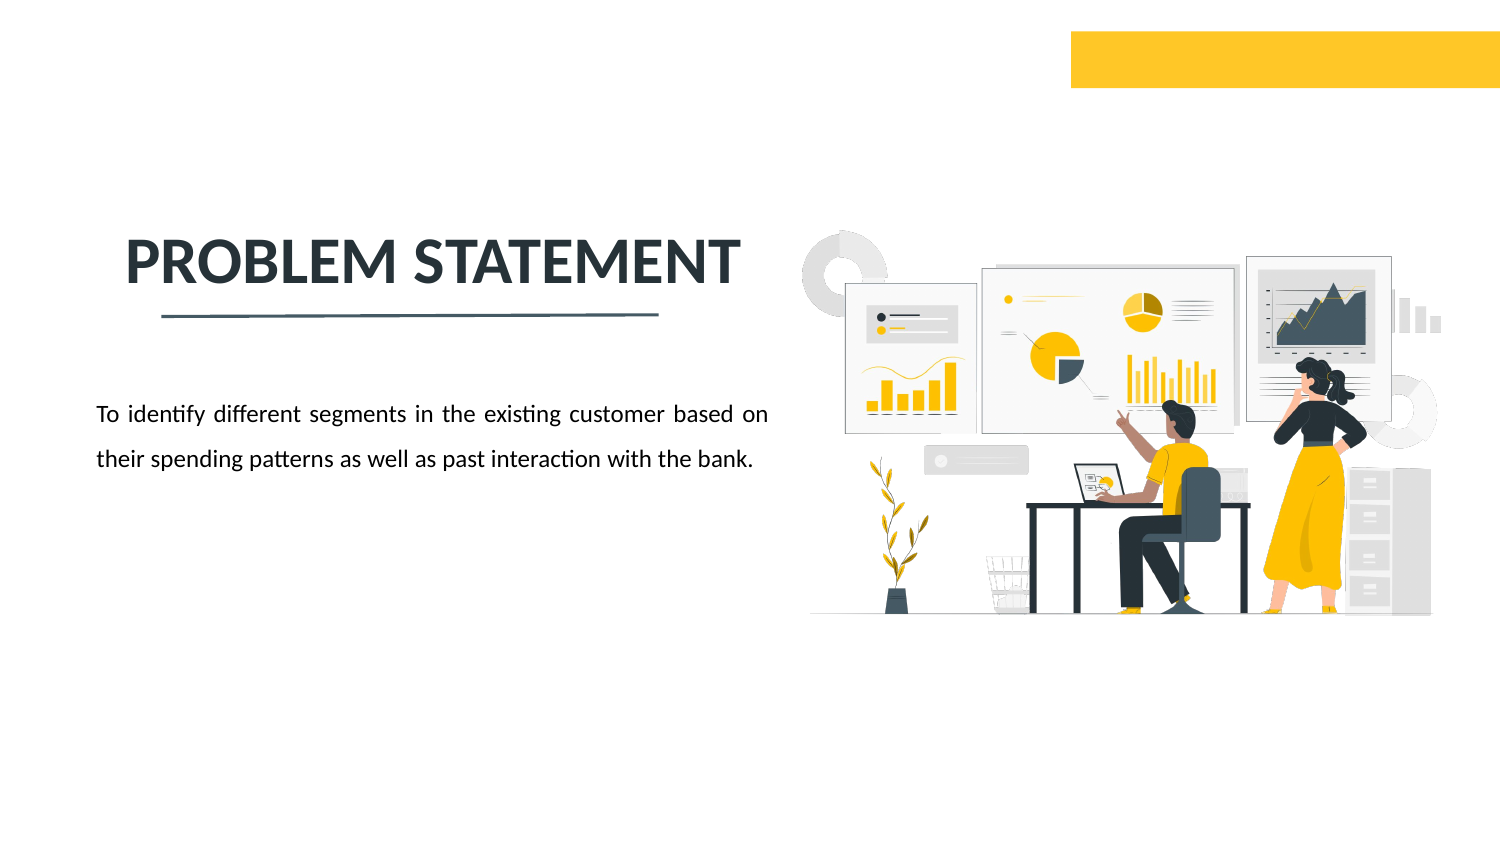

# PROBLEM STATEMENT

To identify different segments in the existing customer based on their spending patterns as well as past interaction with the bank.